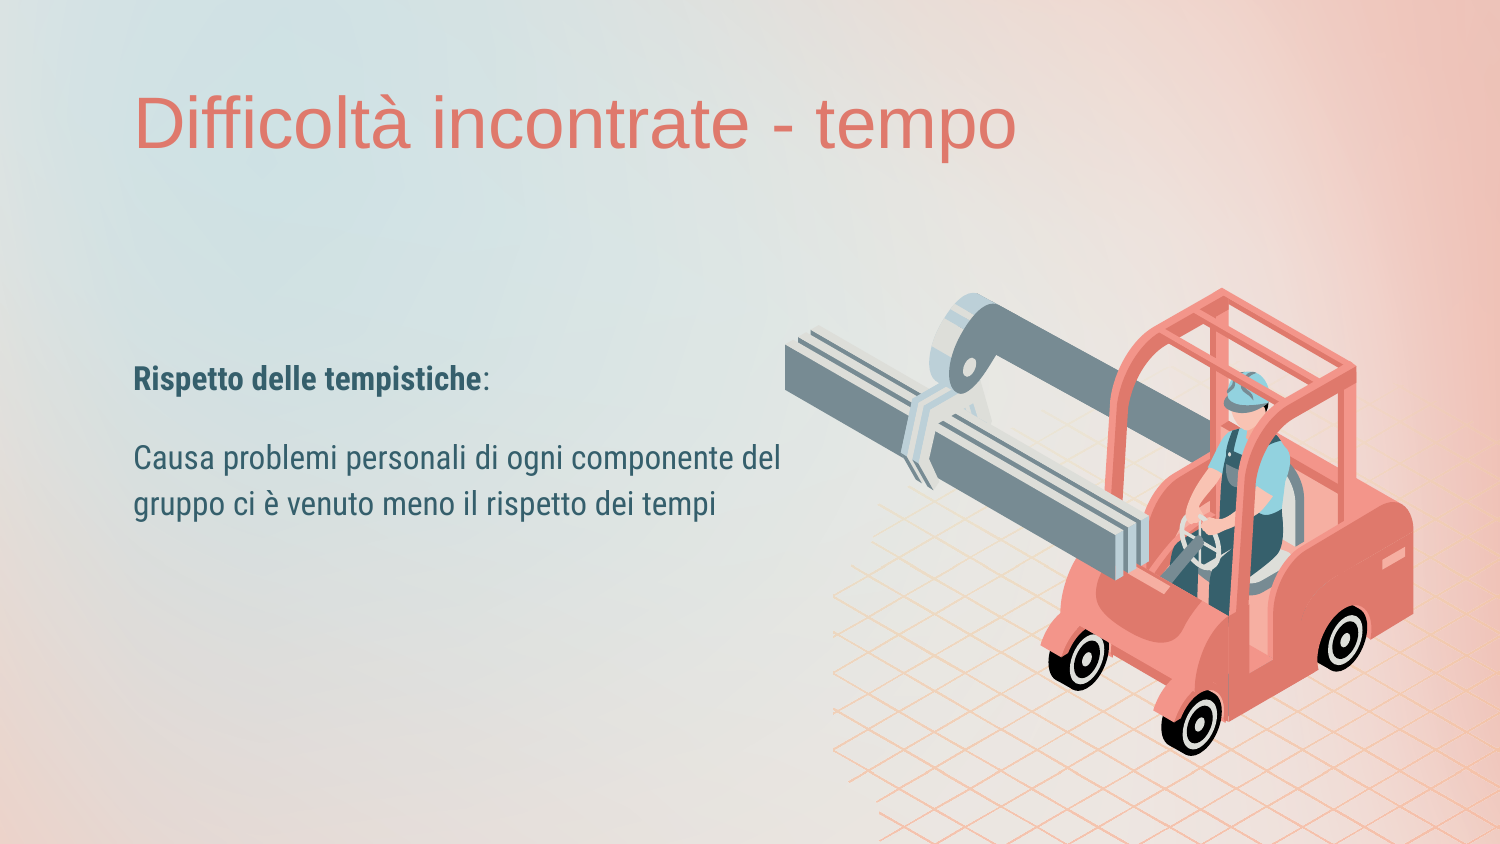

# Difficoltà incontrate - tempo

Rispetto delle tempistiche:
Causa problemi personali di ogni componente del gruppo ci è venuto meno il rispetto dei tempi